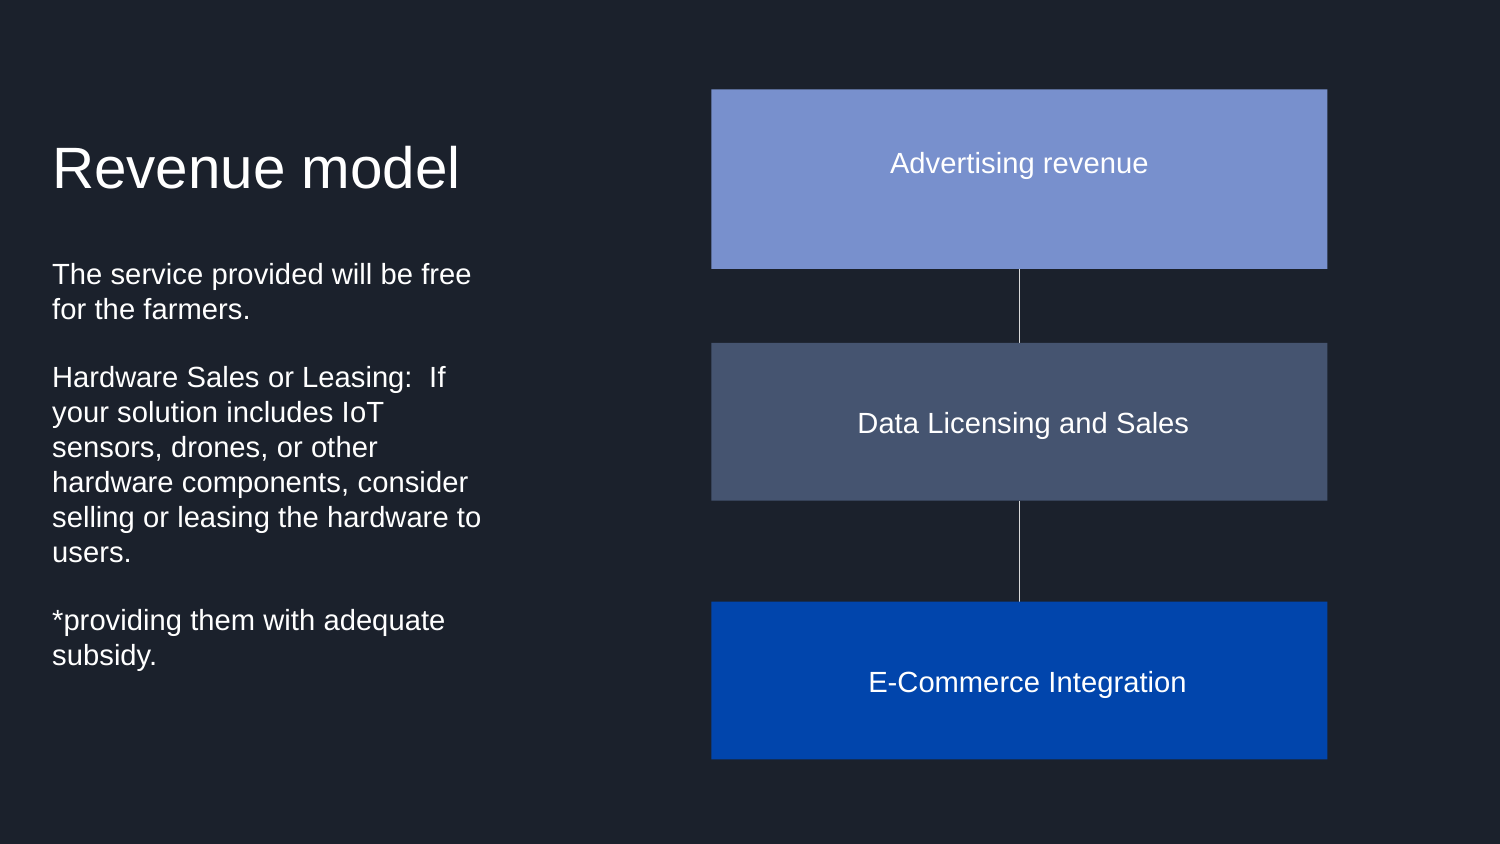

Revenue model
Advertising revenue

The service provided will be free for the farmers.
Hardware Sales or Leasing:  If your solution includes IoT sensors, drones, or other hardware components, consider selling or leasing the hardware to users.
*providing them with adequate subsidy.

 Data Licensing and Sales

  E-Commerce Integration